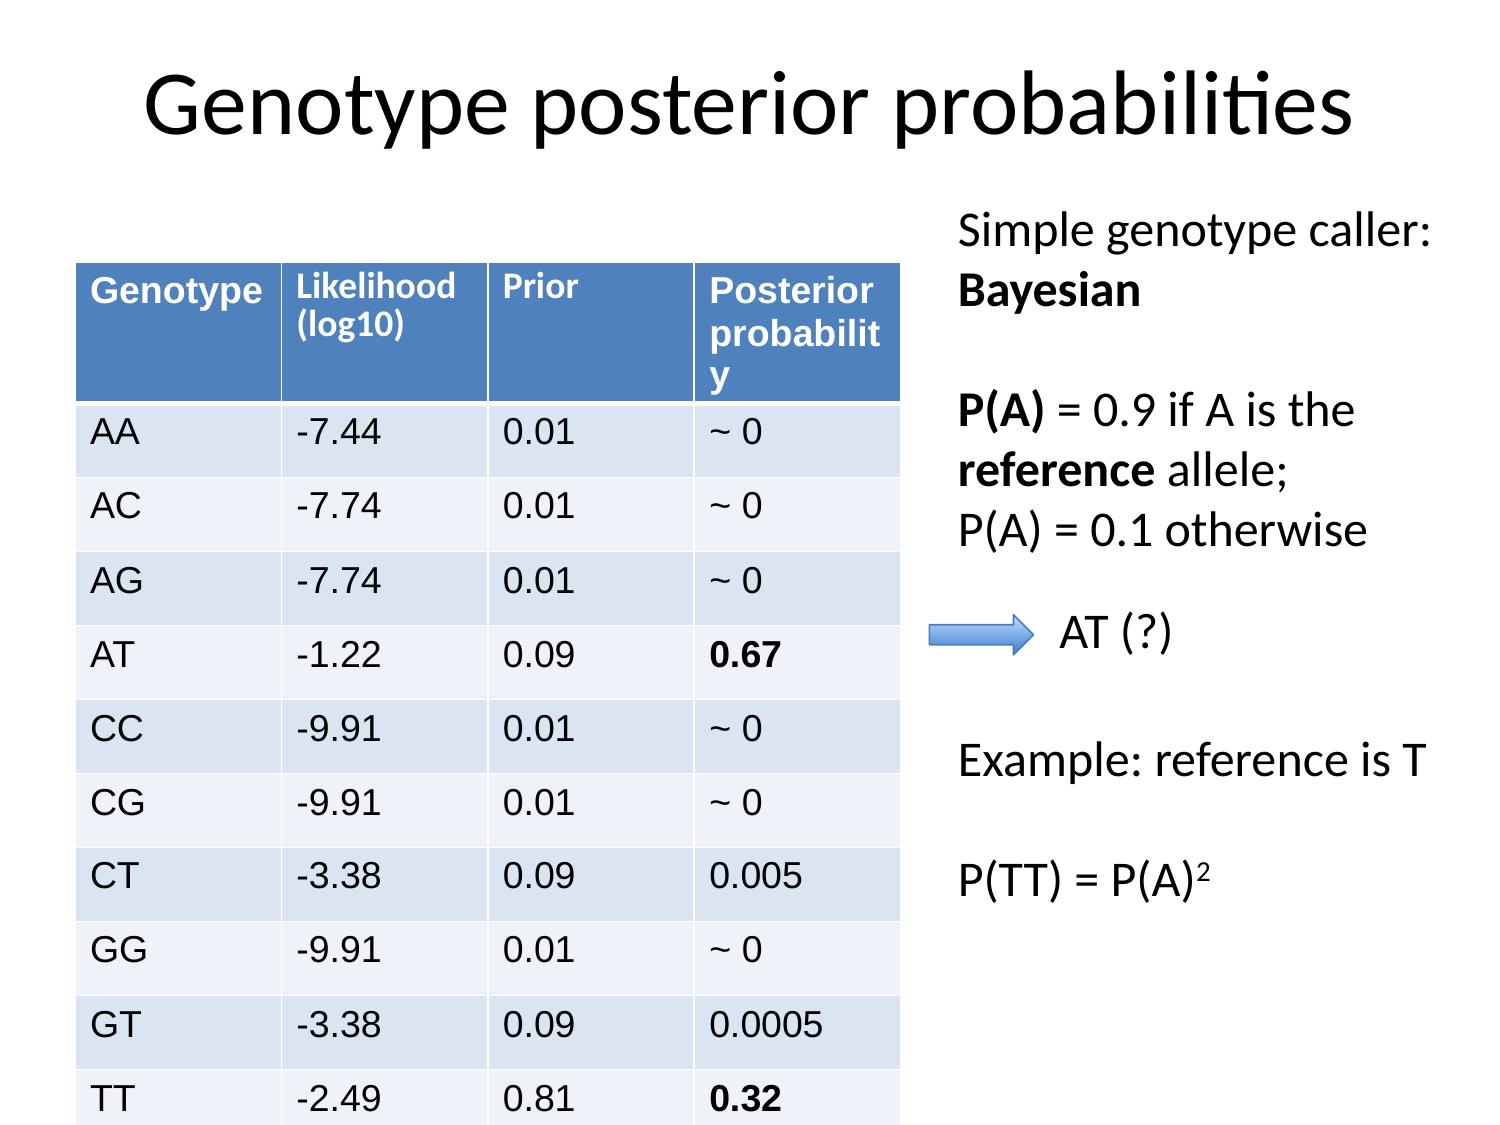

# Genotype posterior probabilities
Simple genotype caller:
Bayesian

P(A) = 0.9 if A is the reference allele;
P(A) = 0.1 otherwise

Example: reference is T

P(TT) = P(A)2

| Genotype | Likelihood (log10) | Prior | Posterior probability |
| --- | --- | --- | --- |
| AA | -7.44 | 0.01 | ~ 0 |
| AC | -7.74 | 0.01 | ~ 0 |
| AG | -7.74 | 0.01 | ~ 0 |
| AT | -1.22 | 0.09 | 0.67 |
| CC | -9.91 | 0.01 | ~ 0 |
| CG | -9.91 | 0.01 | ~ 0 |
| CT | -3.38 | 0.09 | 0.005 |
| GG | -9.91 | 0.01 | ~ 0 |
| GT | -3.38 | 0.09 | 0.0005 |
| TT | -2.49 | 0.81 | 0.32 |
AT (?)